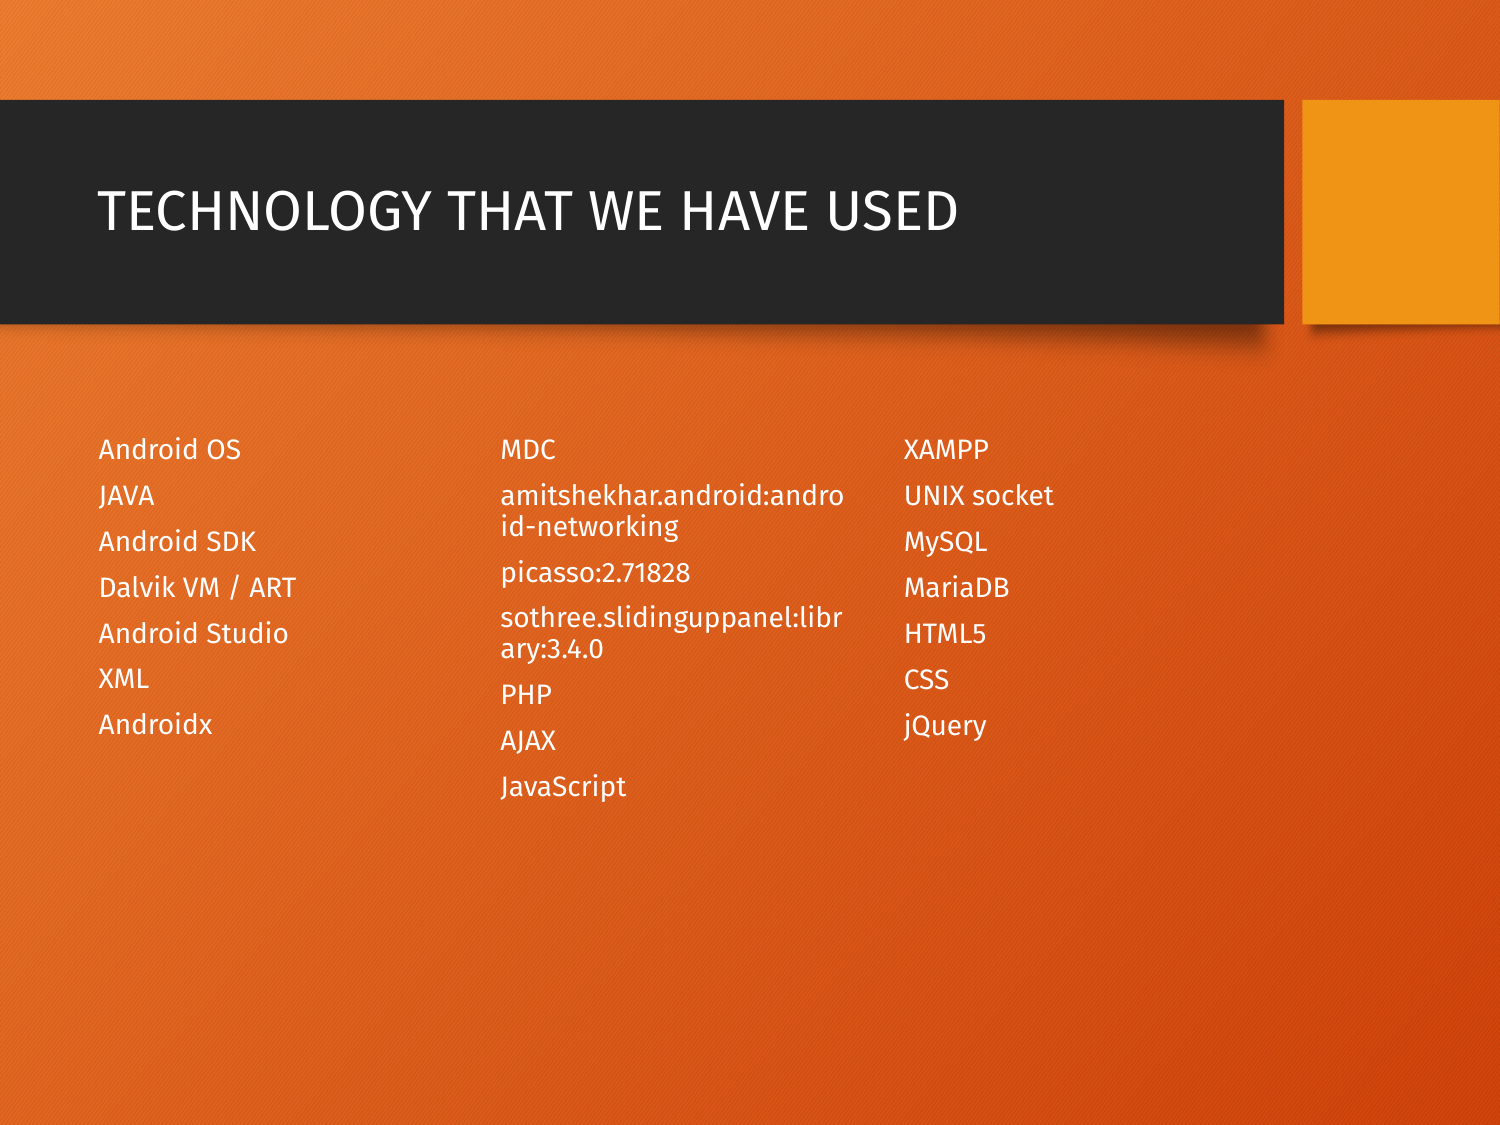

# TECHNOLOGY THAT WE HAVE USED
Android OS
JAVA
Android SDK
Dalvik VM / ART
Android Studio
XML
Androidx
MDC
amitshekhar.android:android-networking
picasso:2.71828
sothree.slidinguppanel:library:3.4.0
PHP
AJAX
JavaScript
XAMPP
UNIX socket
MySQL
MariaDB
HTML5
CSS
jQuery